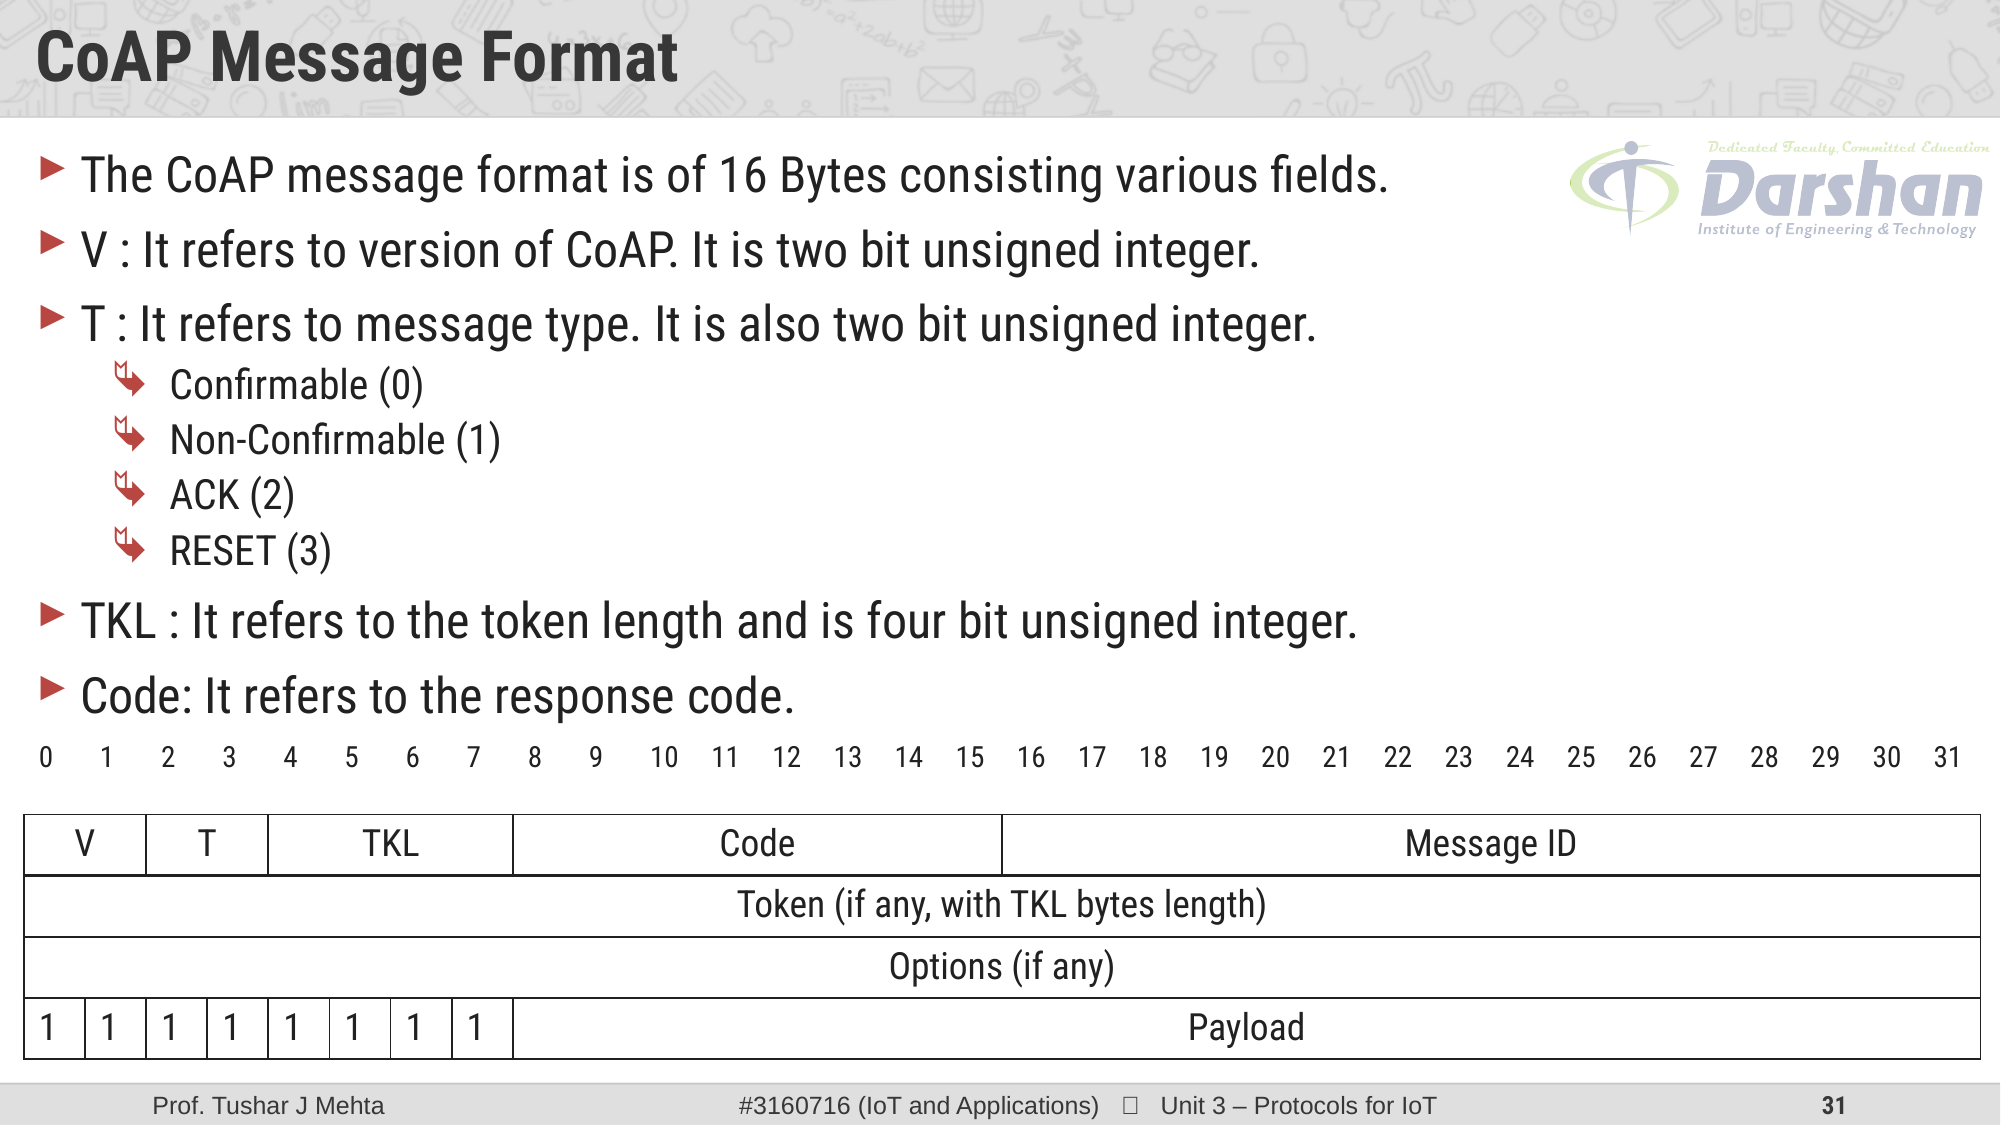

# CoAP Message Format
The CoAP message format is of 16 Bytes consisting various fields.
V : It refers to version of CoAP. It is two bit unsigned integer.
T : It refers to message type. It is also two bit unsigned integer.
Confirmable (0)
Non-Confirmable (1)
ACK (2)
RESET (3)
TKL : It refers to the token length and is four bit unsigned integer.
Code: It refers to the response code.
| 0 | 1 | 2 | 3 | 4 | 5 | 6 | 7 | 8 | 9 | 10 | 11 | 12 | 13 | 14 | 15 | 16 | 17 | 18 | 19 | 20 | 21 | 22 | 23 | 24 | 25 | 26 | 27 | 28 | 29 | 30 | 31 |
| --- | --- | --- | --- | --- | --- | --- | --- | --- | --- | --- | --- | --- | --- | --- | --- | --- | --- | --- | --- | --- | --- | --- | --- | --- | --- | --- | --- | --- | --- | --- | --- |
| V | T | TKL | Code | Message ID |
| --- | --- | --- | --- | --- |
| Token (if any, with TKL bytes length) |
| --- |
| Options (if any) |
| --- |
| 1 | 1 | 1 | 1 | 1 | 1 | 1 | 1 | Payload |
| --- | --- | --- | --- | --- | --- | --- | --- | --- |